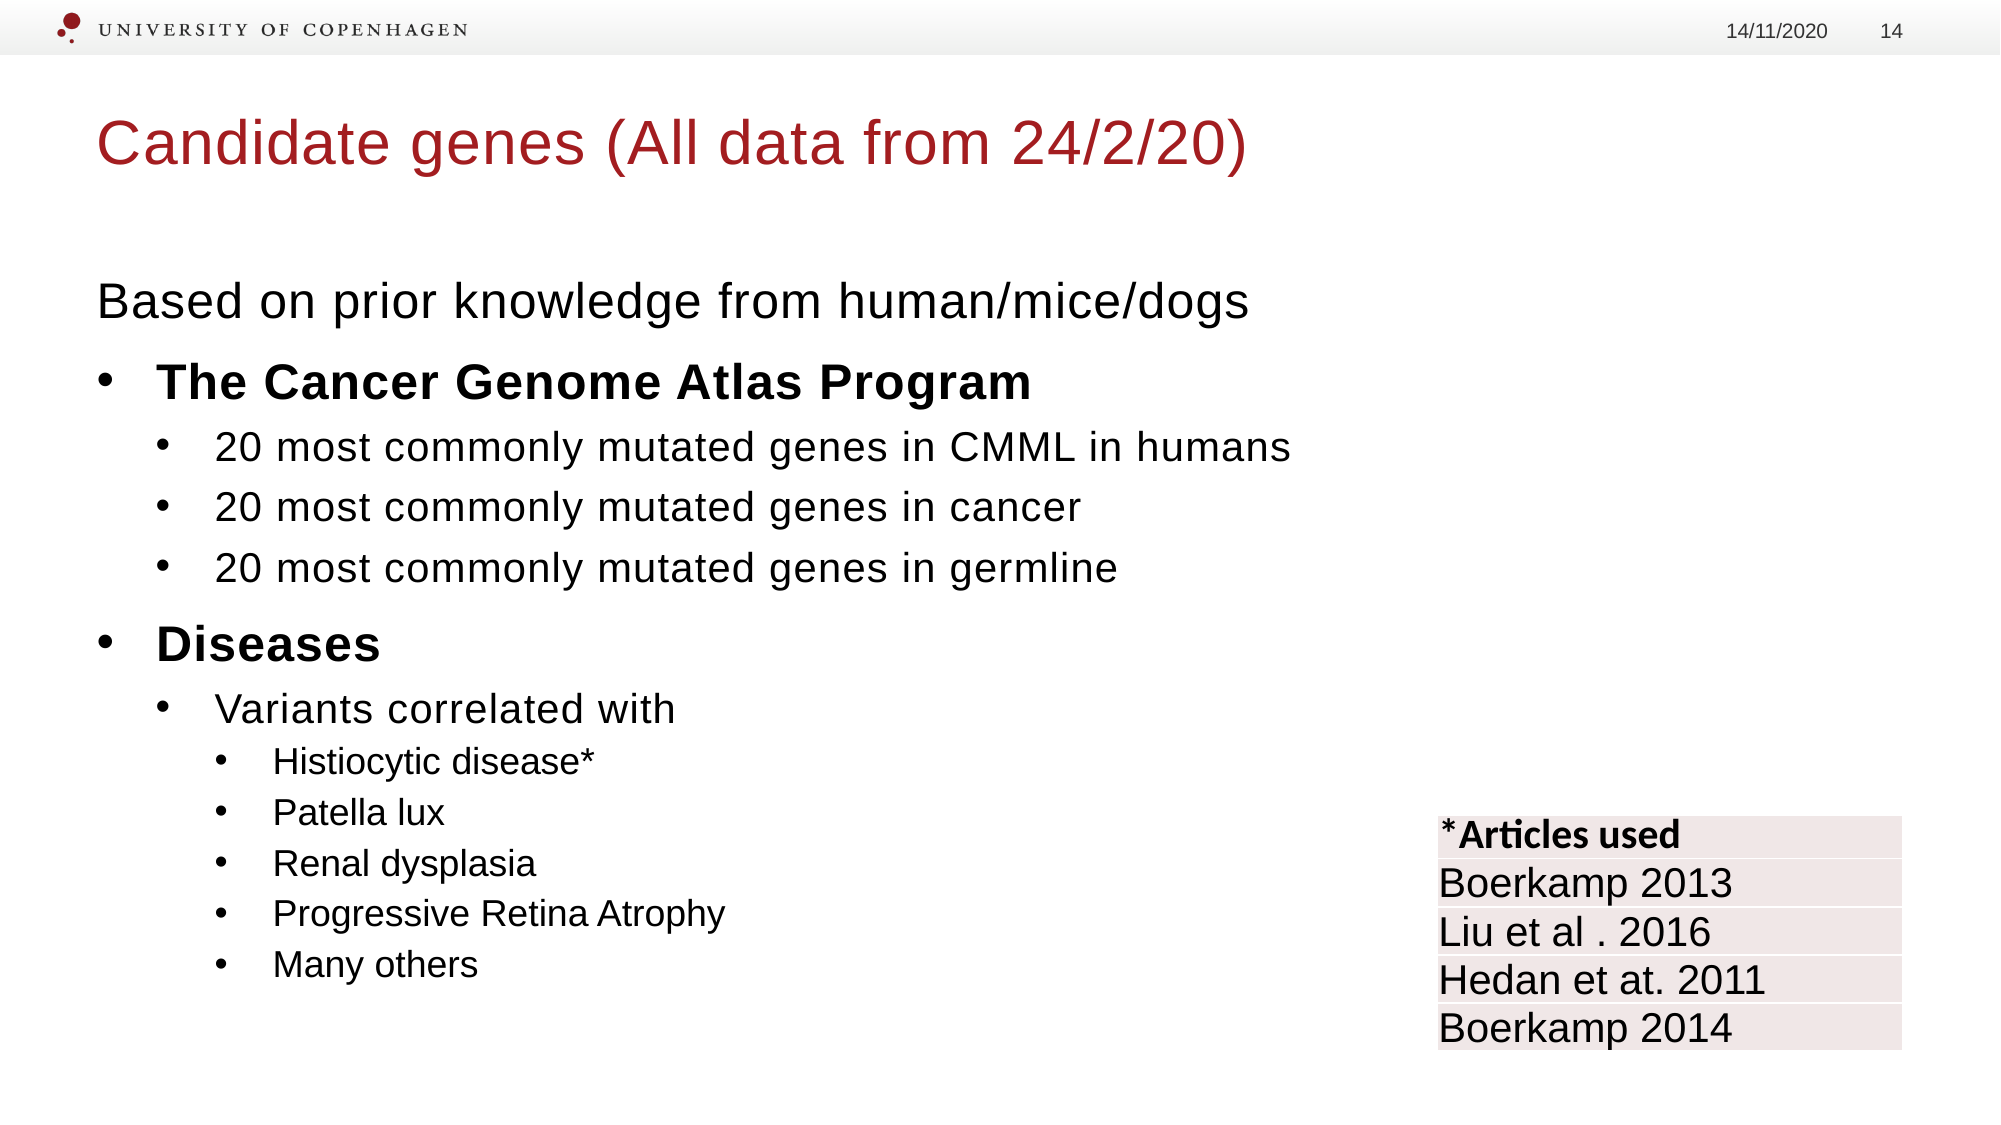

14/11/2020
14
# Candidate genes (All data from 24/2/20)
Based on prior knowledge from human/mice/dogs
The Cancer Genome Atlas Program
20 most commonly mutated genes in CMML in humans
20 most commonly mutated genes in cancer
20 most commonly mutated genes in germline
Diseases
Variants correlated with
Histiocytic disease*
Patella lux
Renal dysplasia
Progressive Retina Atrophy
Many others

| \*Articles used |
| --- |
| Boerkamp 2013 |
| Liu et al . 2016 |
| Hedan et at. 2011 |
| Boerkamp 2014 |